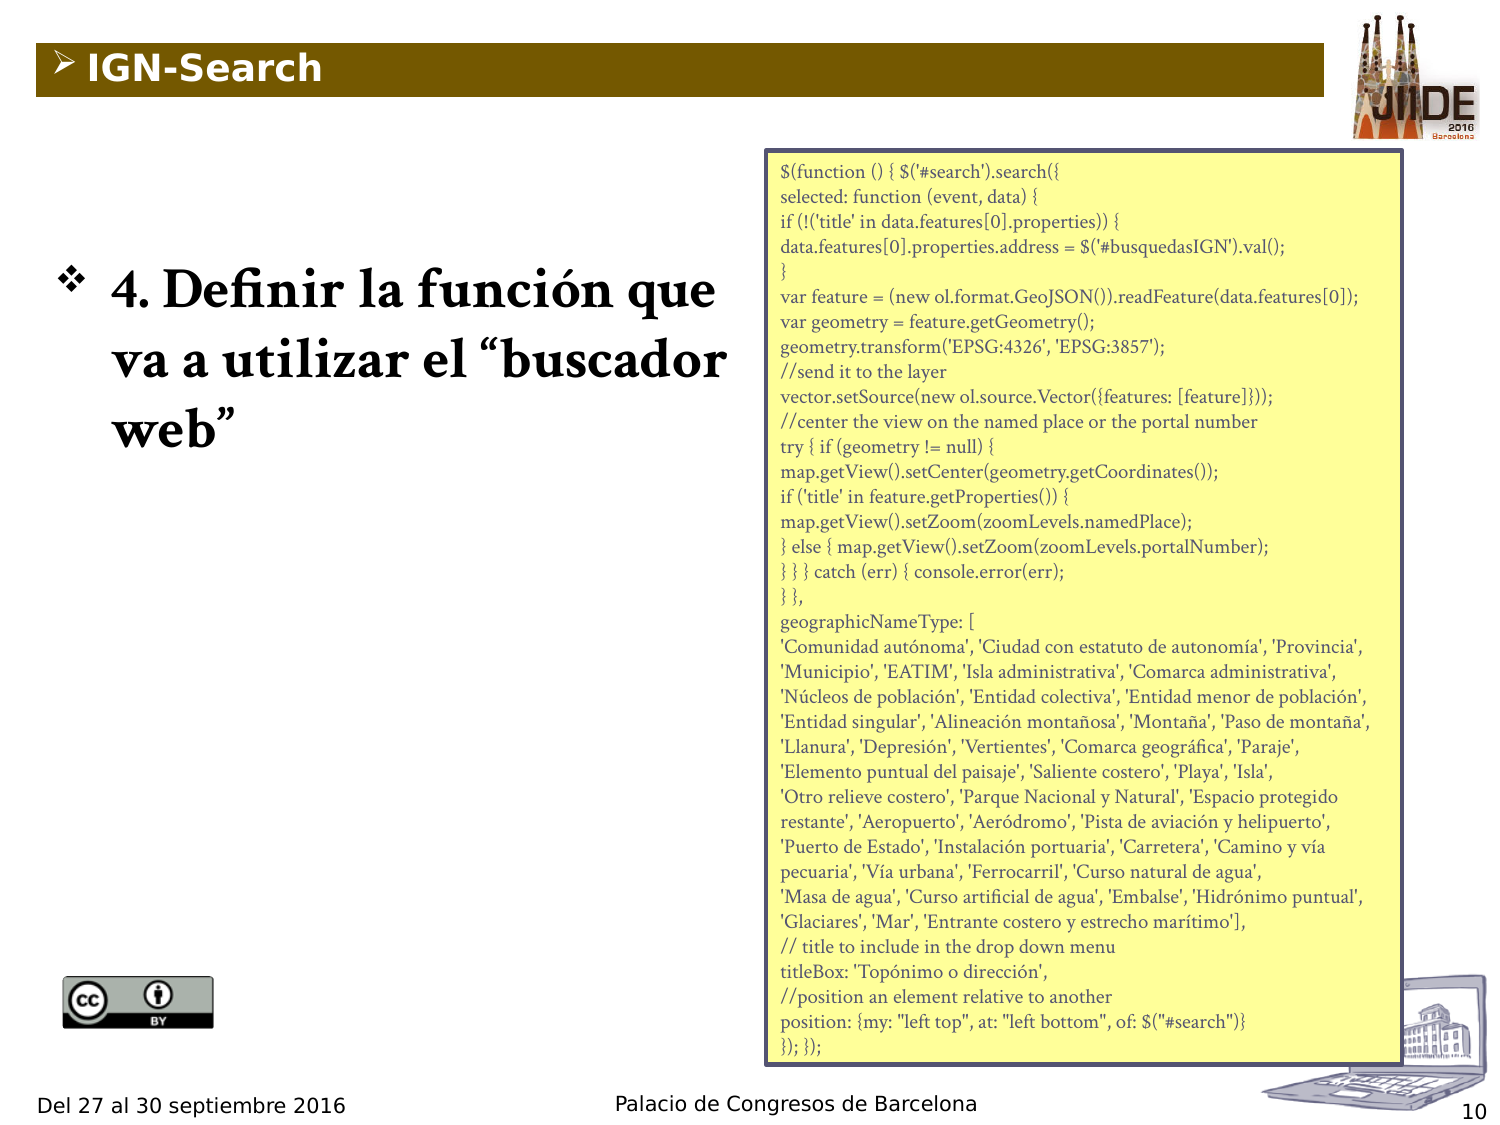

# IGN-Search
$(function () { $('#search').search({
selected: function (event, data) {
if (!('title' in data.features[0].properties)) {
data.features[0].properties.address = $('#busquedasIGN').val();
}
var feature = (new ol.format.GeoJSON()).readFeature(data.features[0]);
var geometry = feature.getGeometry();
geometry.transform('EPSG:4326', 'EPSG:3857');
//send it to the layer
vector.setSource(new ol.source.Vector({features: [feature]}));
//center the view on the named place or the portal number
try { if (geometry != null) {
map.getView().setCenter(geometry.getCoordinates());
if ('title' in feature.getProperties()) {
map.getView().setZoom(zoomLevels.namedPlace);
} else { map.getView().setZoom(zoomLevels.portalNumber);
} } } catch (err) { console.error(err);
} },
geographicNameType: [
'Comunidad autónoma', 'Ciudad con estatuto de autonomía', 'Provincia',
'Municipio', 'EATIM', 'Isla administrativa', 'Comarca administrativa',
'Núcleos de población', 'Entidad colectiva', 'Entidad menor de población',
'Entidad singular', 'Alineación montañosa', 'Montaña', 'Paso de montaña',
'Llanura', 'Depresión', 'Vertientes', 'Comarca geográfica', 'Paraje',
'Elemento puntual del paisaje', 'Saliente costero', 'Playa', 'Isla',
'Otro relieve costero', 'Parque Nacional y Natural', 'Espacio protegido restante', 'Aeropuerto', 'Aeródromo', 'Pista de aviación y helipuerto',
'Puerto de Estado', 'Instalación portuaria', 'Carretera', 'Camino y vía pecuaria', 'Vía urbana', 'Ferrocarril', 'Curso natural de agua',
'Masa de agua', 'Curso artificial de agua', 'Embalse', 'Hidrónimo puntual', 'Glaciares', 'Mar', 'Entrante costero y estrecho marítimo'],
// title to include in the drop down menu
titleBox: 'Topónimo o dirección',
//position an element relative to another
position: {my: "left top", at: "left bottom", of: $("#search")}
}); });

4. Definir la función que va a utilizar el “buscador web”